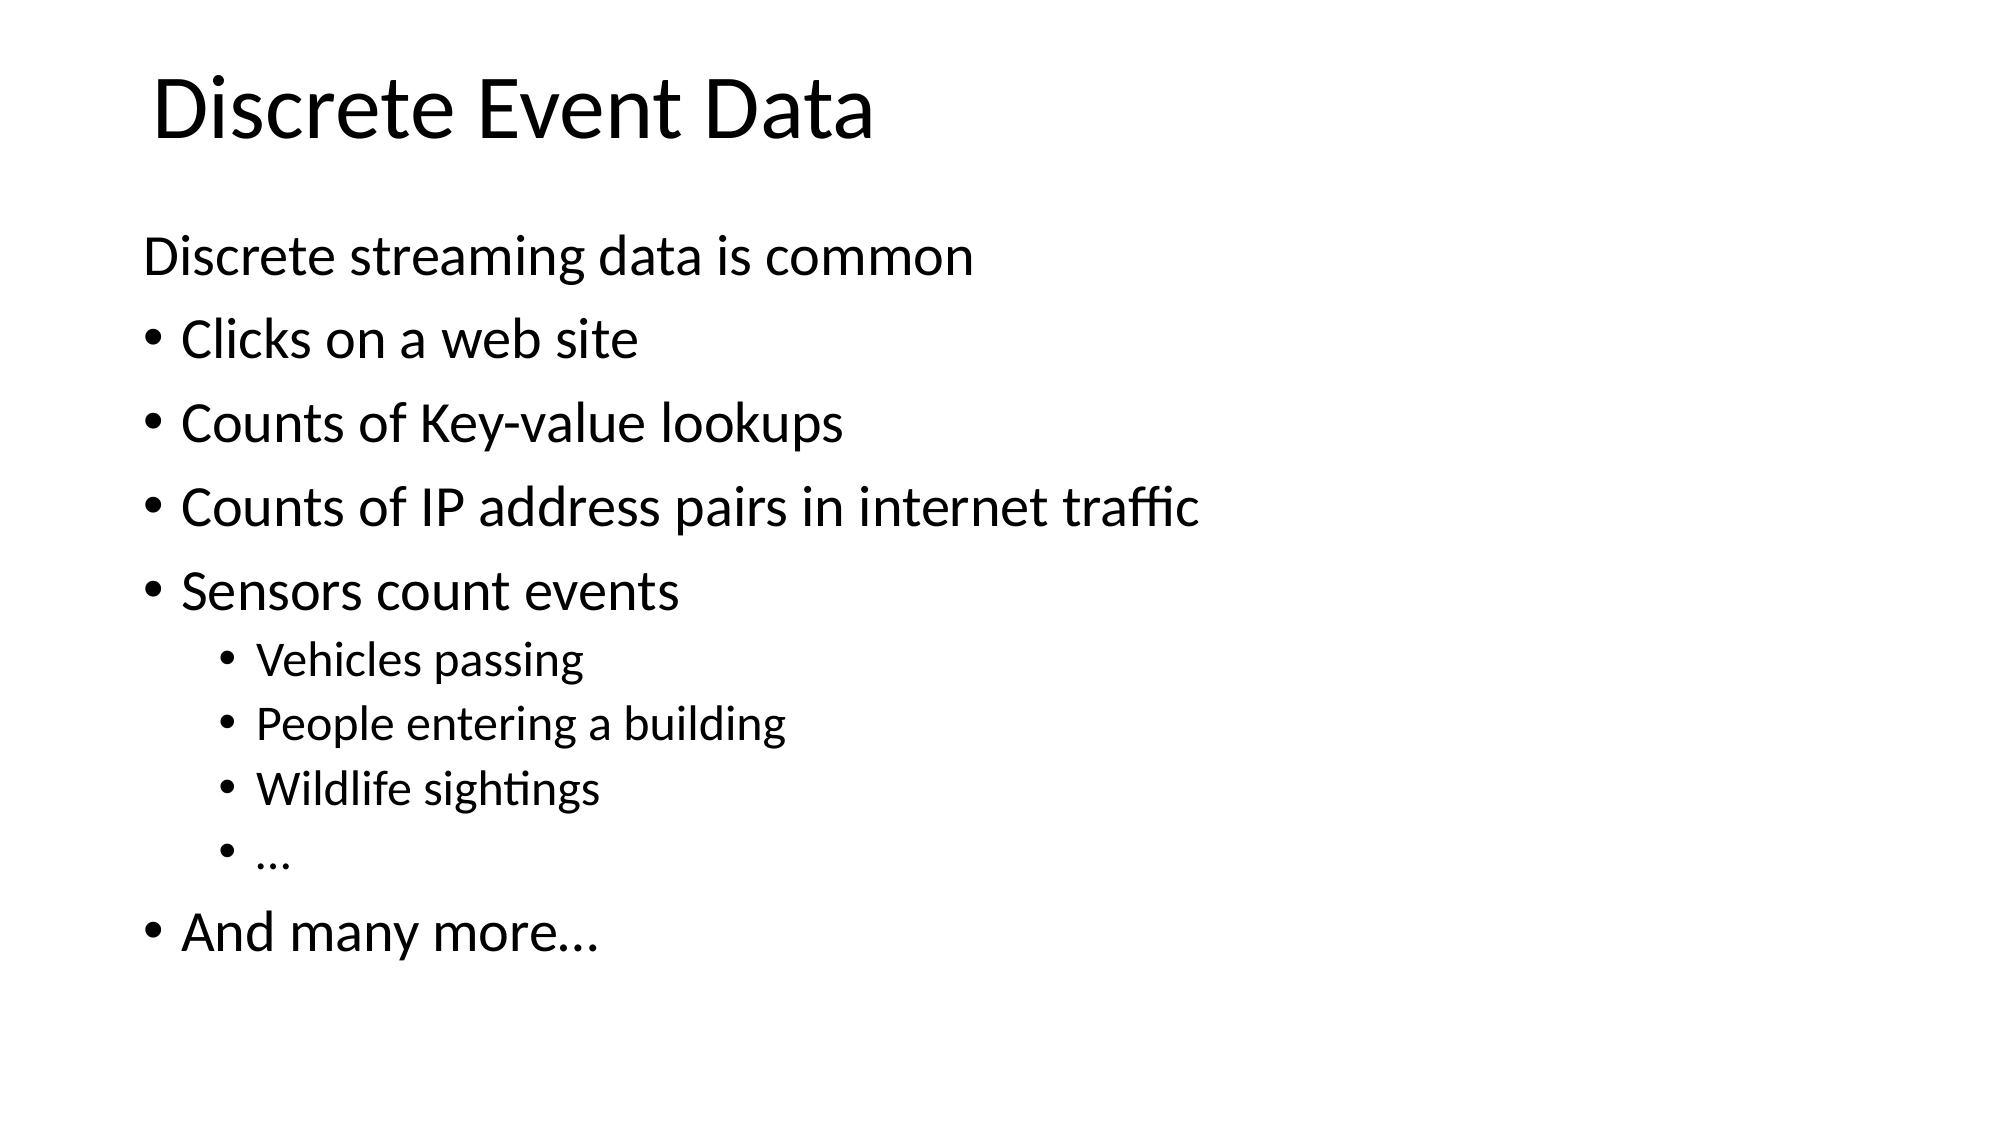

Discrete Event Data
Discrete streaming data is common
Clicks on a web site
Counts of Key-value lookups
Counts of IP address pairs in internet traffic
Sensors count events
Vehicles passing
People entering a building
Wildlife sightings
…
And many more…